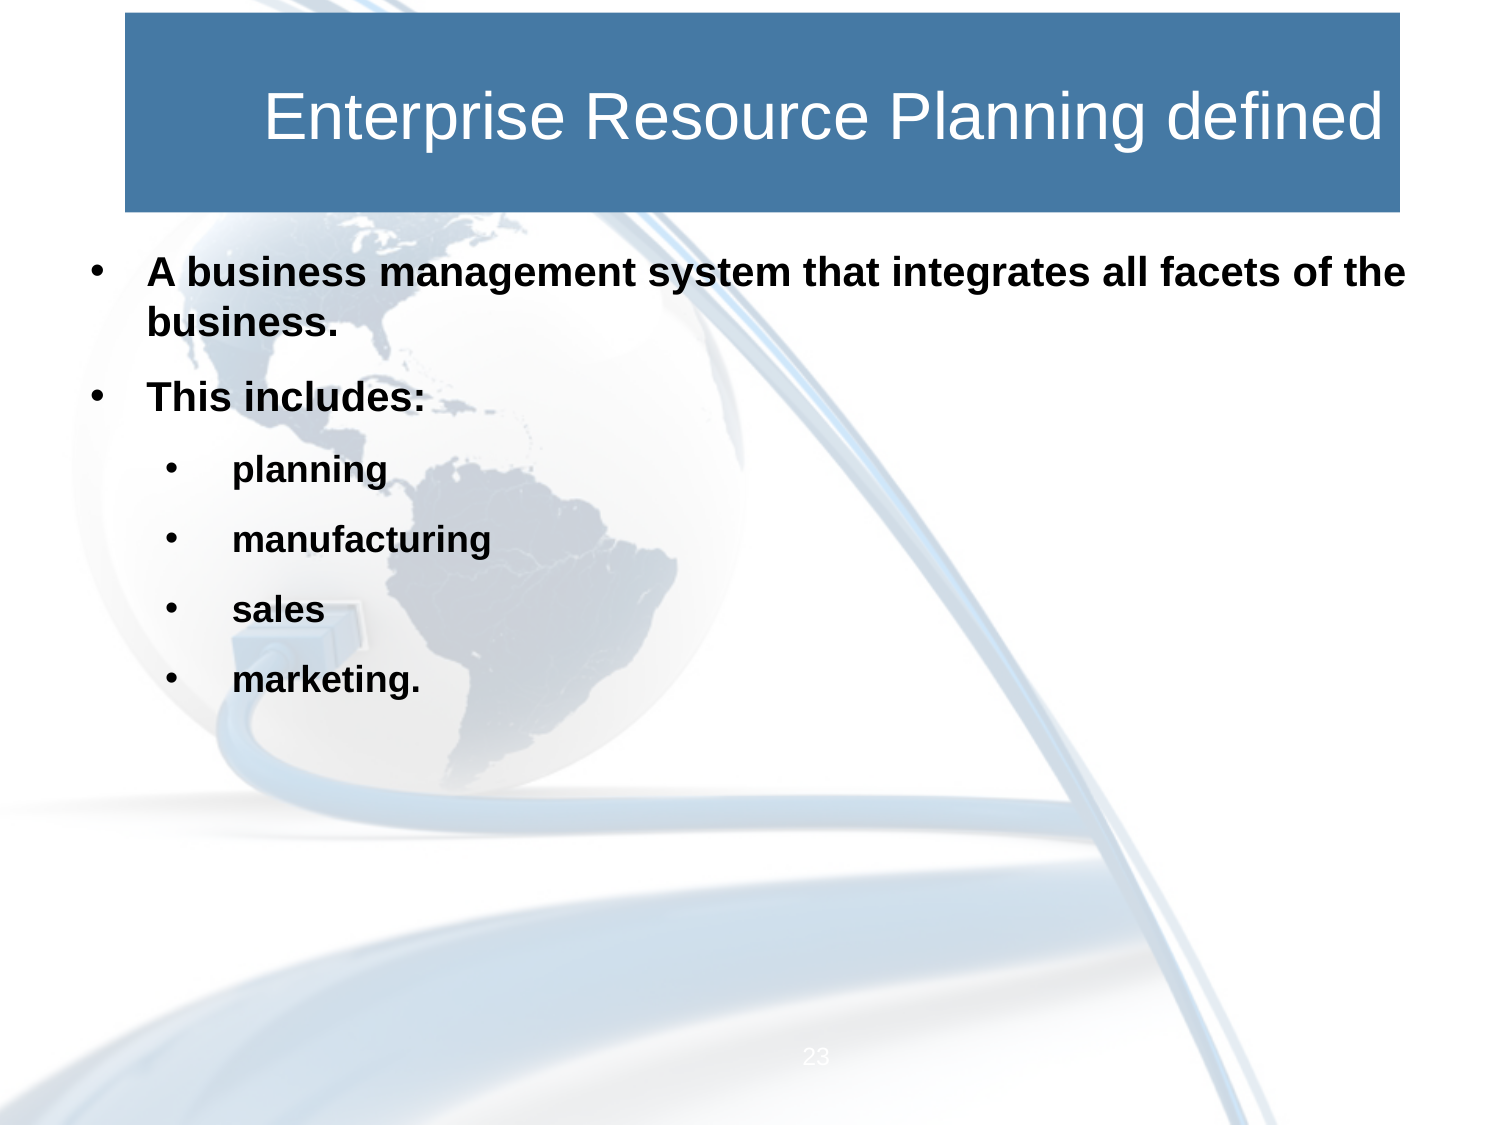

# Enterprise Resource Planning defined
A business management system that integrates all facets of the business.
This includes:
 planning
 manufacturing
 sales
 marketing.
23